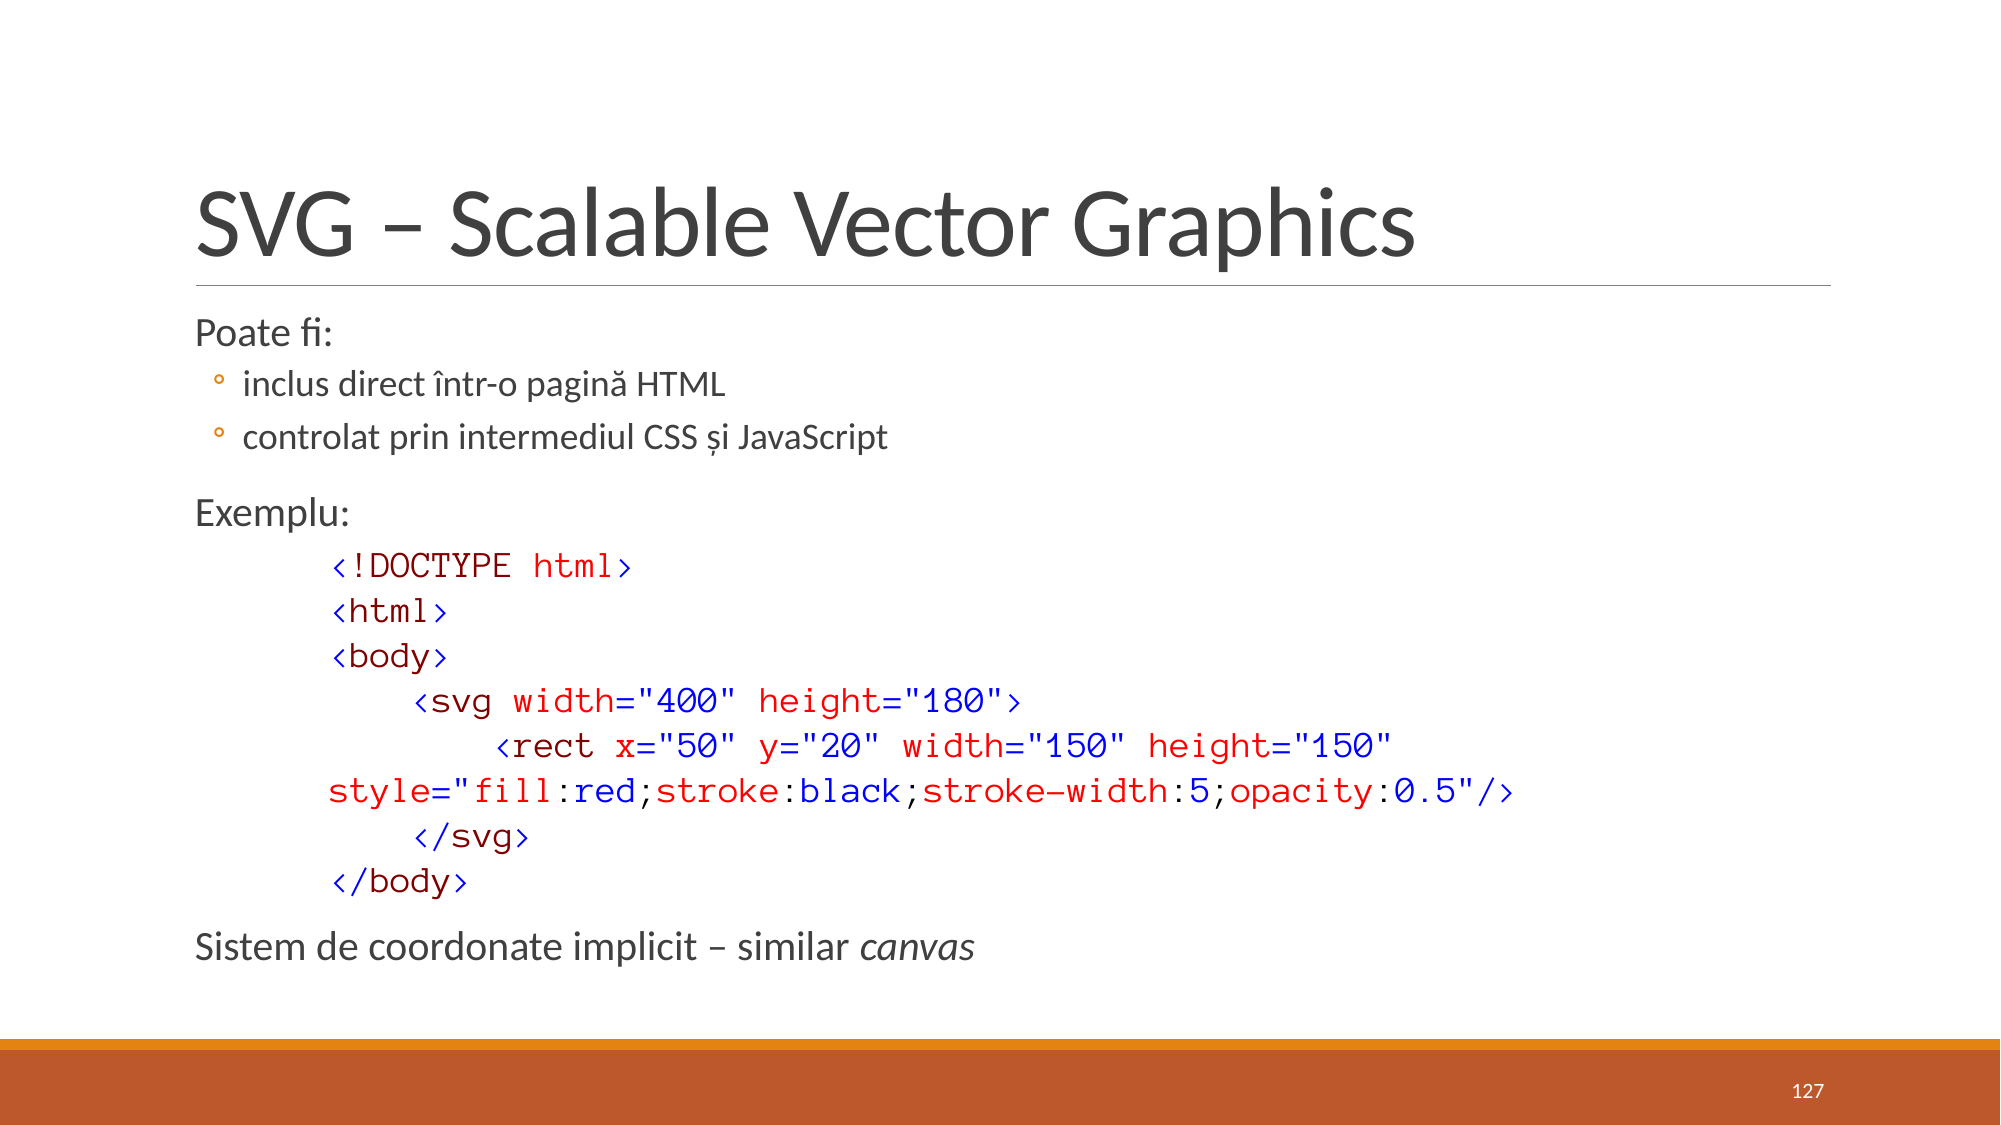

# SVG – Scalable Vector Graphics
Poate fi:
inclus direct într-o pagină HTML
controlat prin intermediul CSS și JavaScript
Exemplu:
<!DOCTYPE html>
<html>
<body>
    <svg width="400" height="180">
        <rect x="50" y="20" width="150" height="150"
style="fill:red;stroke:black;stroke-width:5;opacity:0.5"/>
    </svg>
</body>
Sistem de coordonate implicit – similar canvas

127